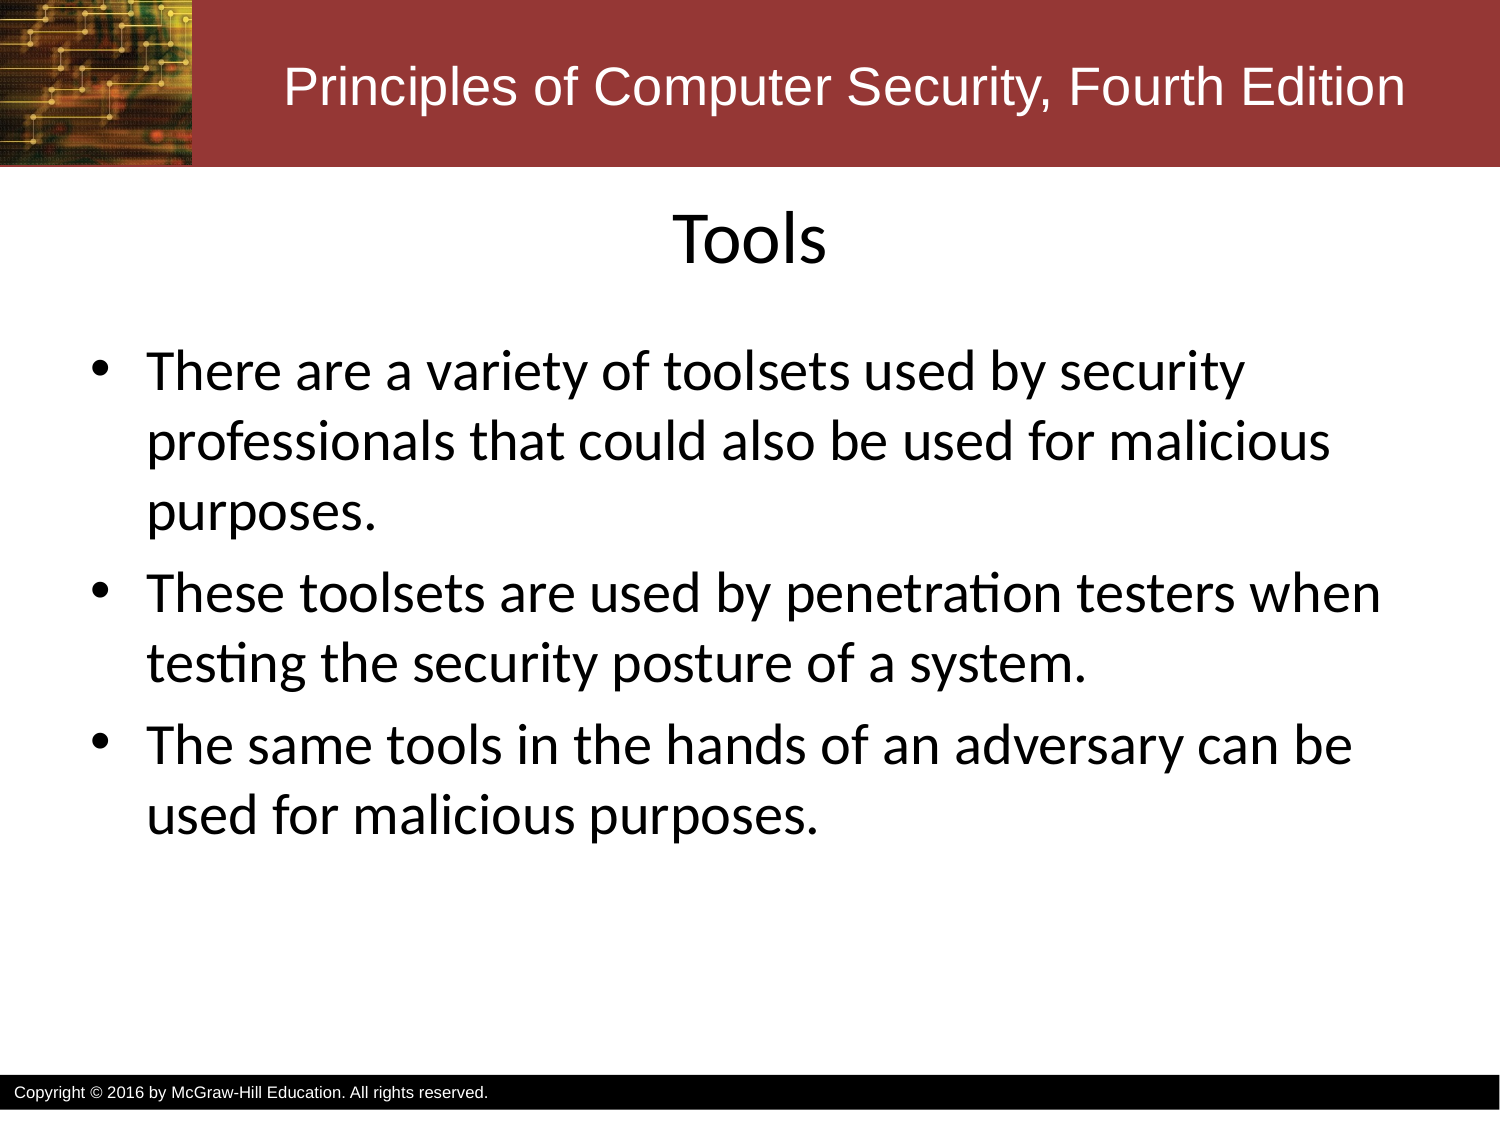

# Tools
There are a variety of toolsets used by security professionals that could also be used for malicious purposes.
These toolsets are used by penetration testers when testing the security posture of a system.
The same tools in the hands of an adversary can be used for malicious purposes.